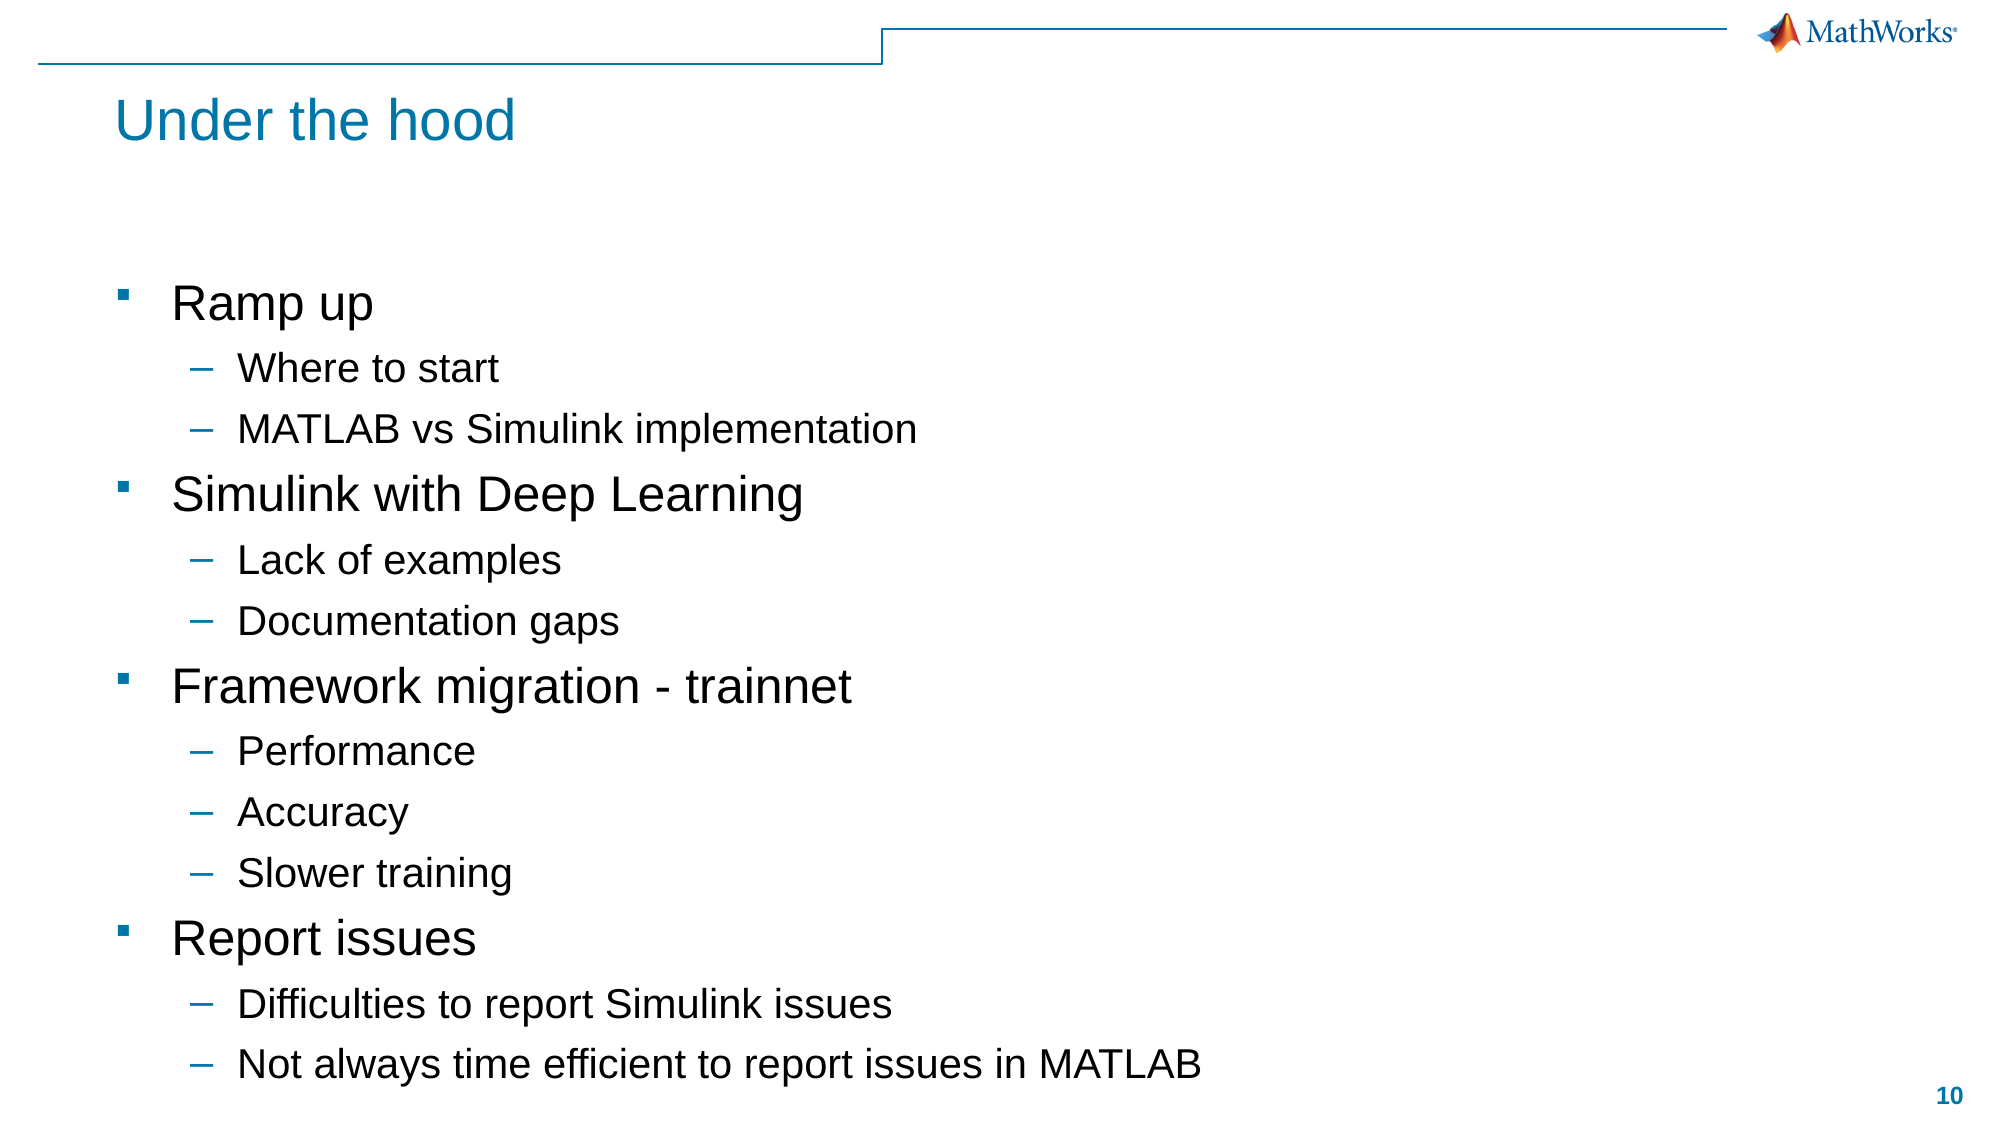

# Under the hood
Ramp up
Where to start
MATLAB vs Simulink implementation
Simulink with Deep Learning
Lack of examples
Documentation gaps
Framework migration - trainnet
Performance
Accuracy
Slower training
Report issues
Difficulties to report Simulink issues
Not always time efficient to report issues in MATLAB